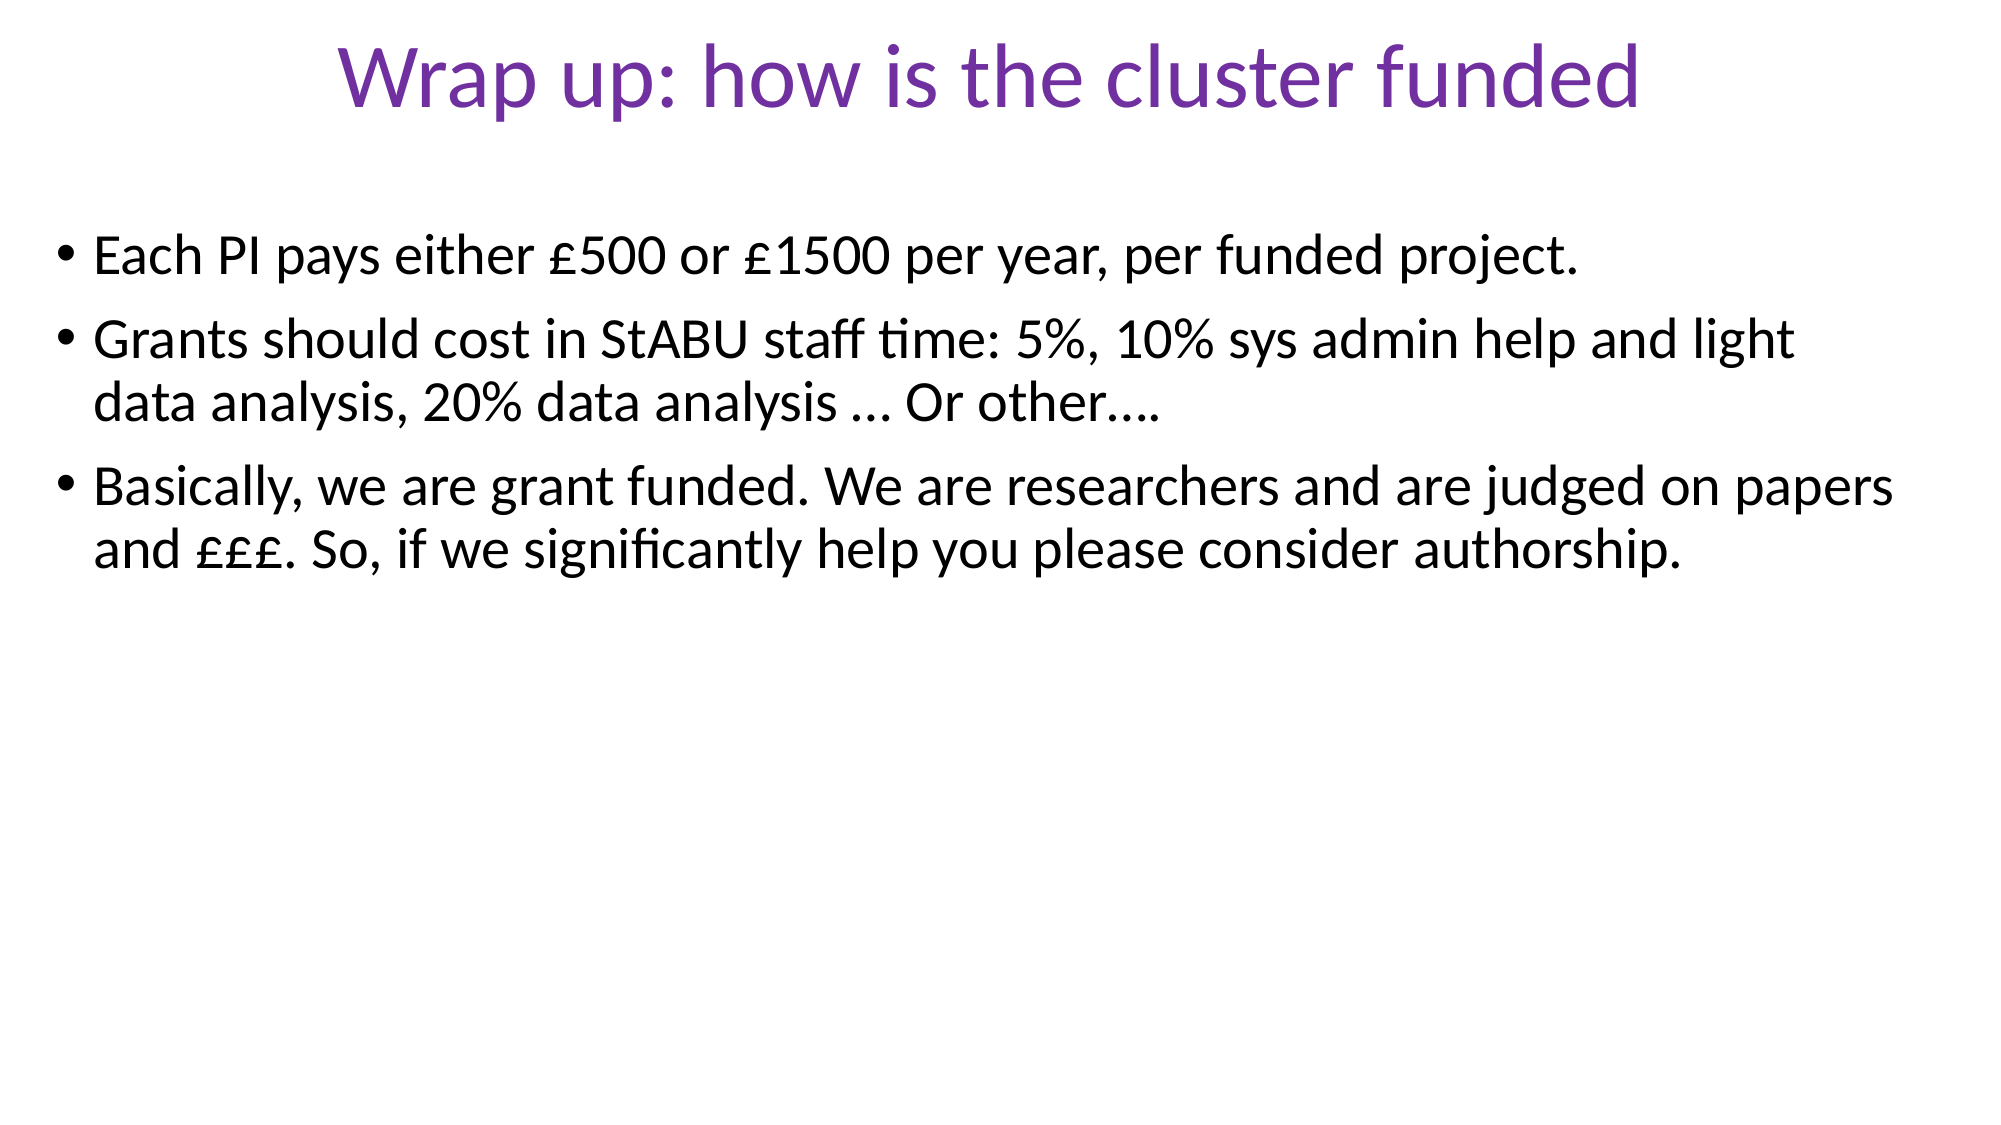

# Wrap up: how is the cluster funded
Each PI pays either £500 or £1500 per year, per funded project.
Grants should cost in StABU staff time: 5%, 10% sys admin help and light data analysis, 20% data analysis … Or other….
Basically, we are grant funded. We are researchers and are judged on papers and £££. So, if we significantly help you please consider authorship.